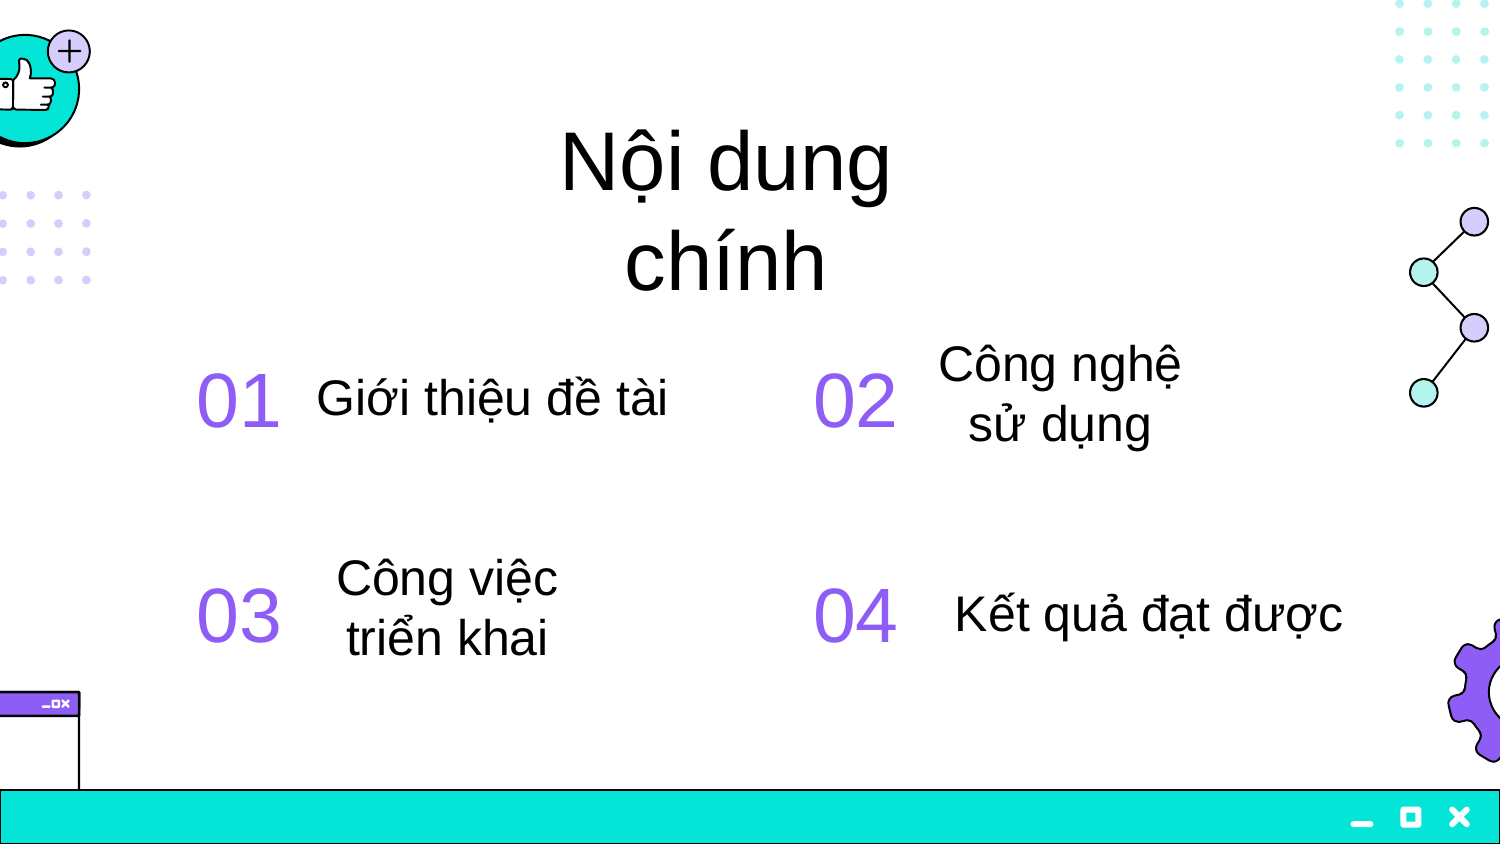

# Nội dung chính
Công nghệ sử dụng
01
Giới thiệu đề tài
02
Công việc triển khai
03
04
Kết quả đạt được